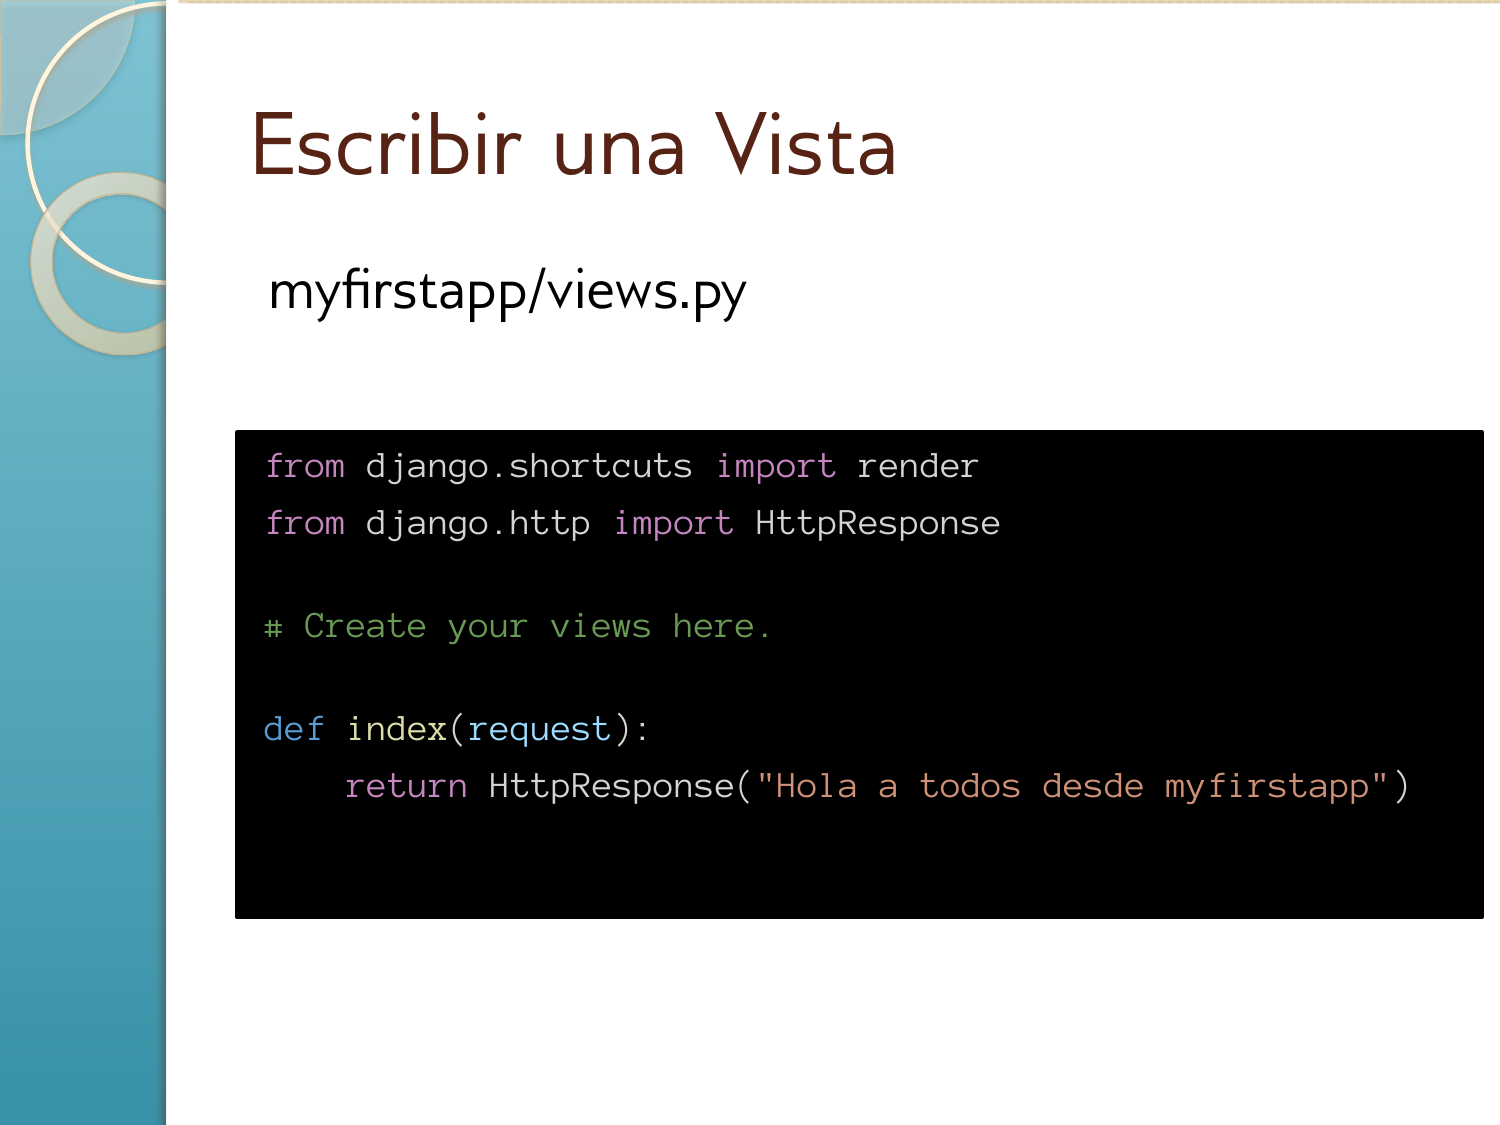

# Escribir una Vista
myfirstapp/views.py
from django.shortcuts import render
from django.http import HttpResponse
# Create your views here.
def index(request):
    return HttpResponse("Hola a todos desde myfirstapp")